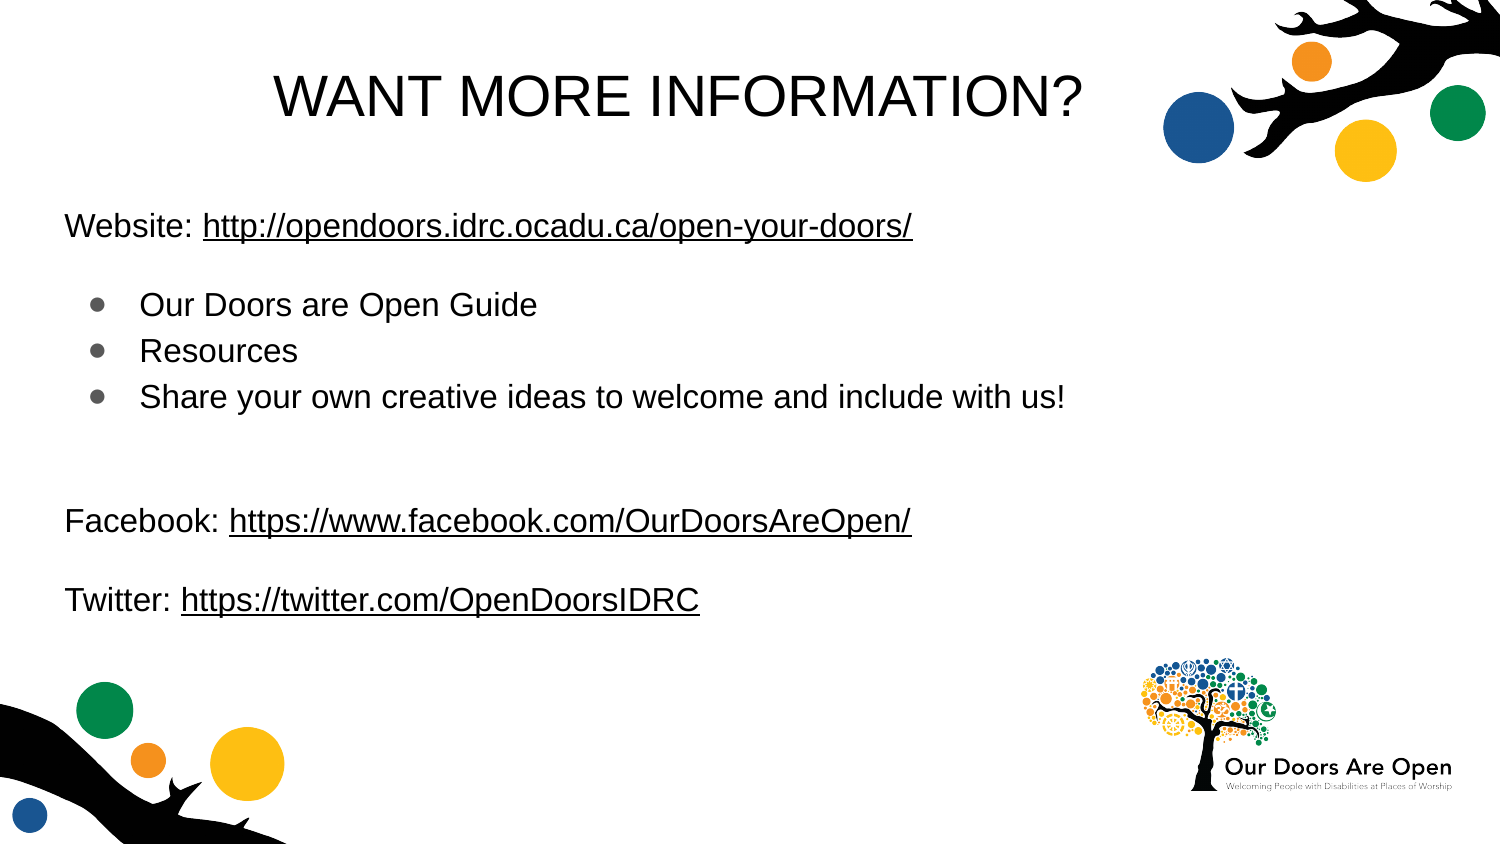

# Want more information?
Website: http://opendoors.idrc.ocadu.ca/open-your-doors/
Our Doors are Open Guide
Resources
Share your own creative ideas to welcome and include with us!

Facebook: https://www.facebook.com/OurDoorsAreOpen/
Twitter: https://twitter.com/OpenDoorsIDRC